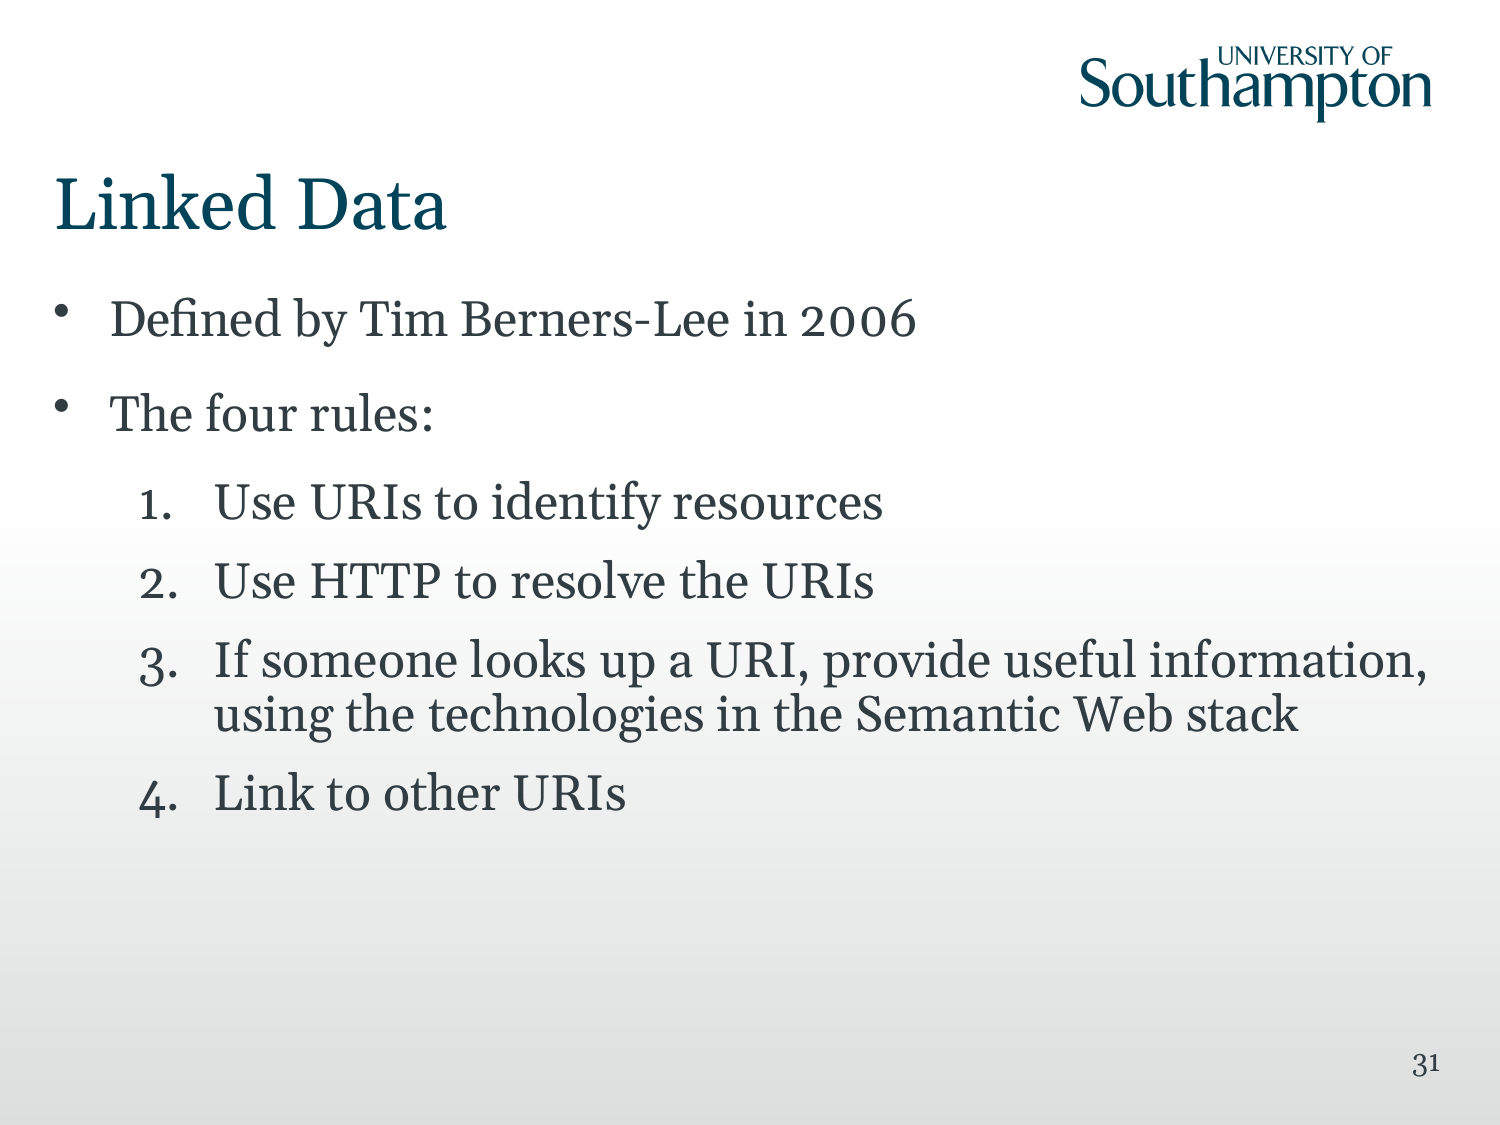

# Linked Data
Defined by Tim Berners-Lee in 2006
The four rules:
Use URIs to identify resources
Use HTTP to resolve the URIs
If someone looks up a URI, provide useful information, using the technologies in the Semantic Web stack
Link to other URIs
31